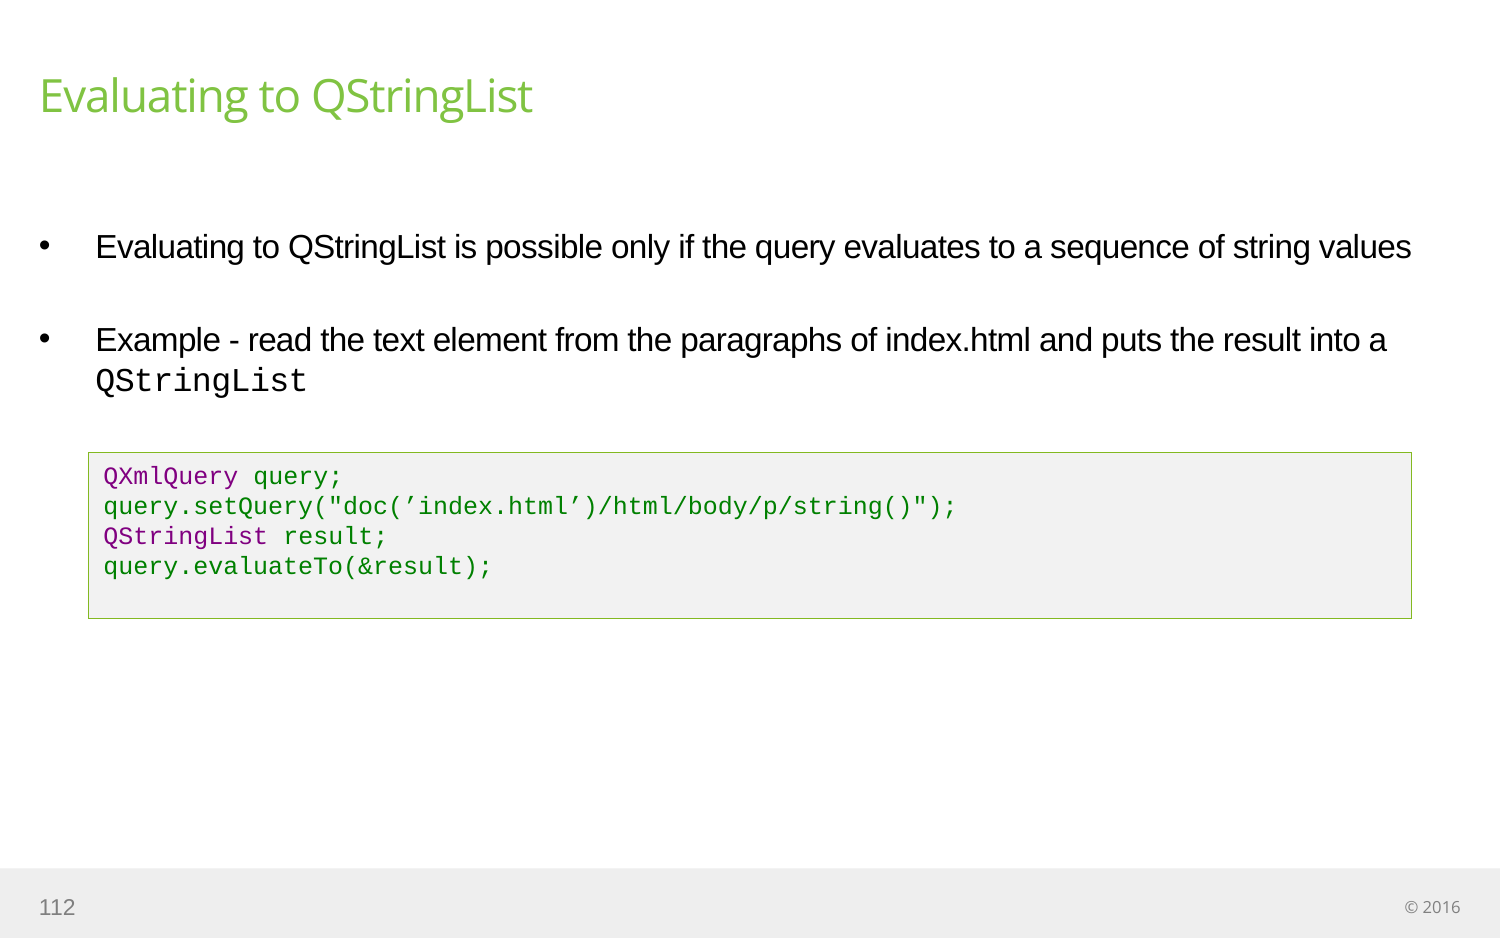

# Evaluating to QStringList
Evaluating to QStringList is possible only if the query evaluates to a sequence of string values

Example - read the text element from the paragraphs of index.html and puts the result into a QStringList

QXmlQuery query;
query.setQuery("doc(’index.html’)/html/body/p/string()");
QStringList result;
query.evaluateTo(&result);
112
© 2016